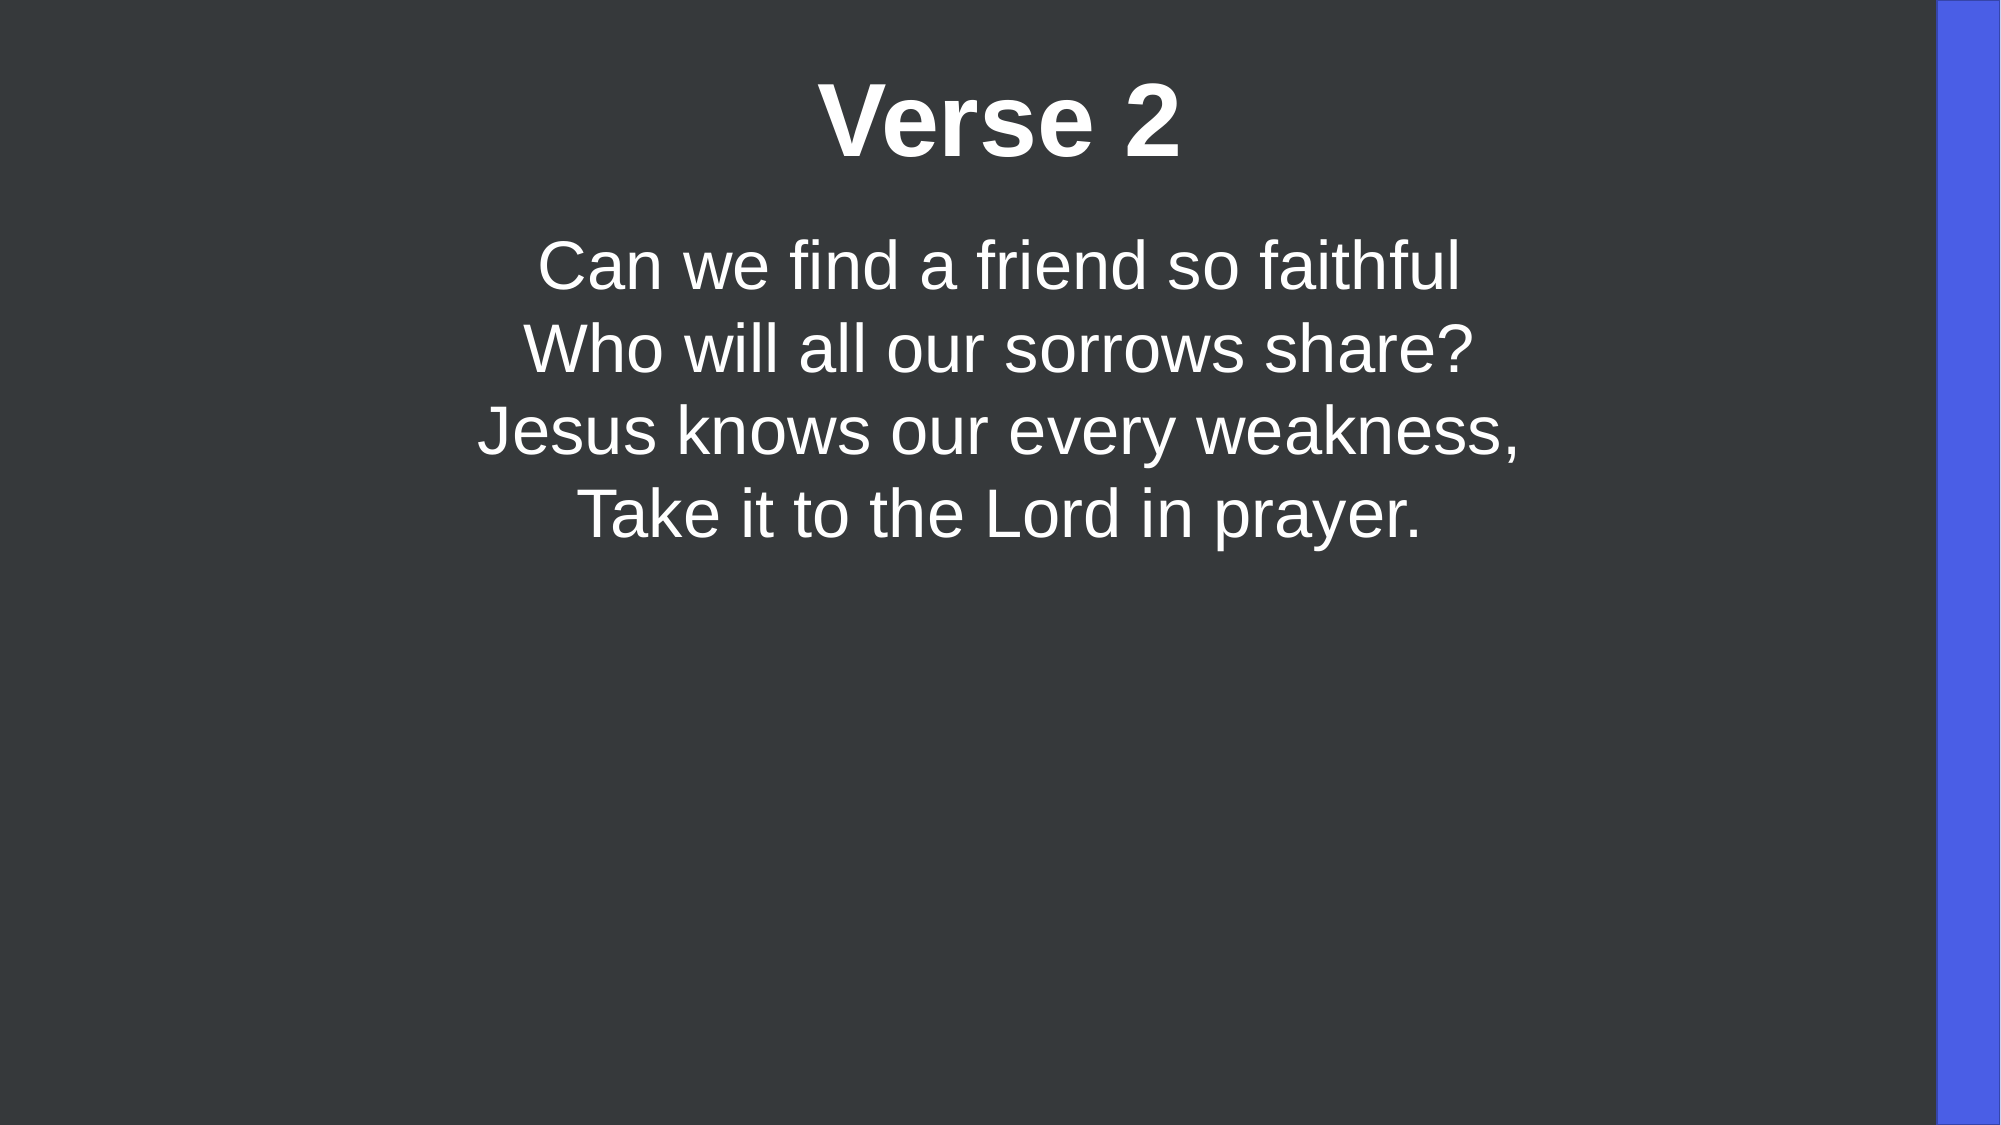

Verse 2
Can we find a friend so faithful
Who will all our sorrows share?
Jesus knows our every weakness,
Take it to the Lord in prayer.